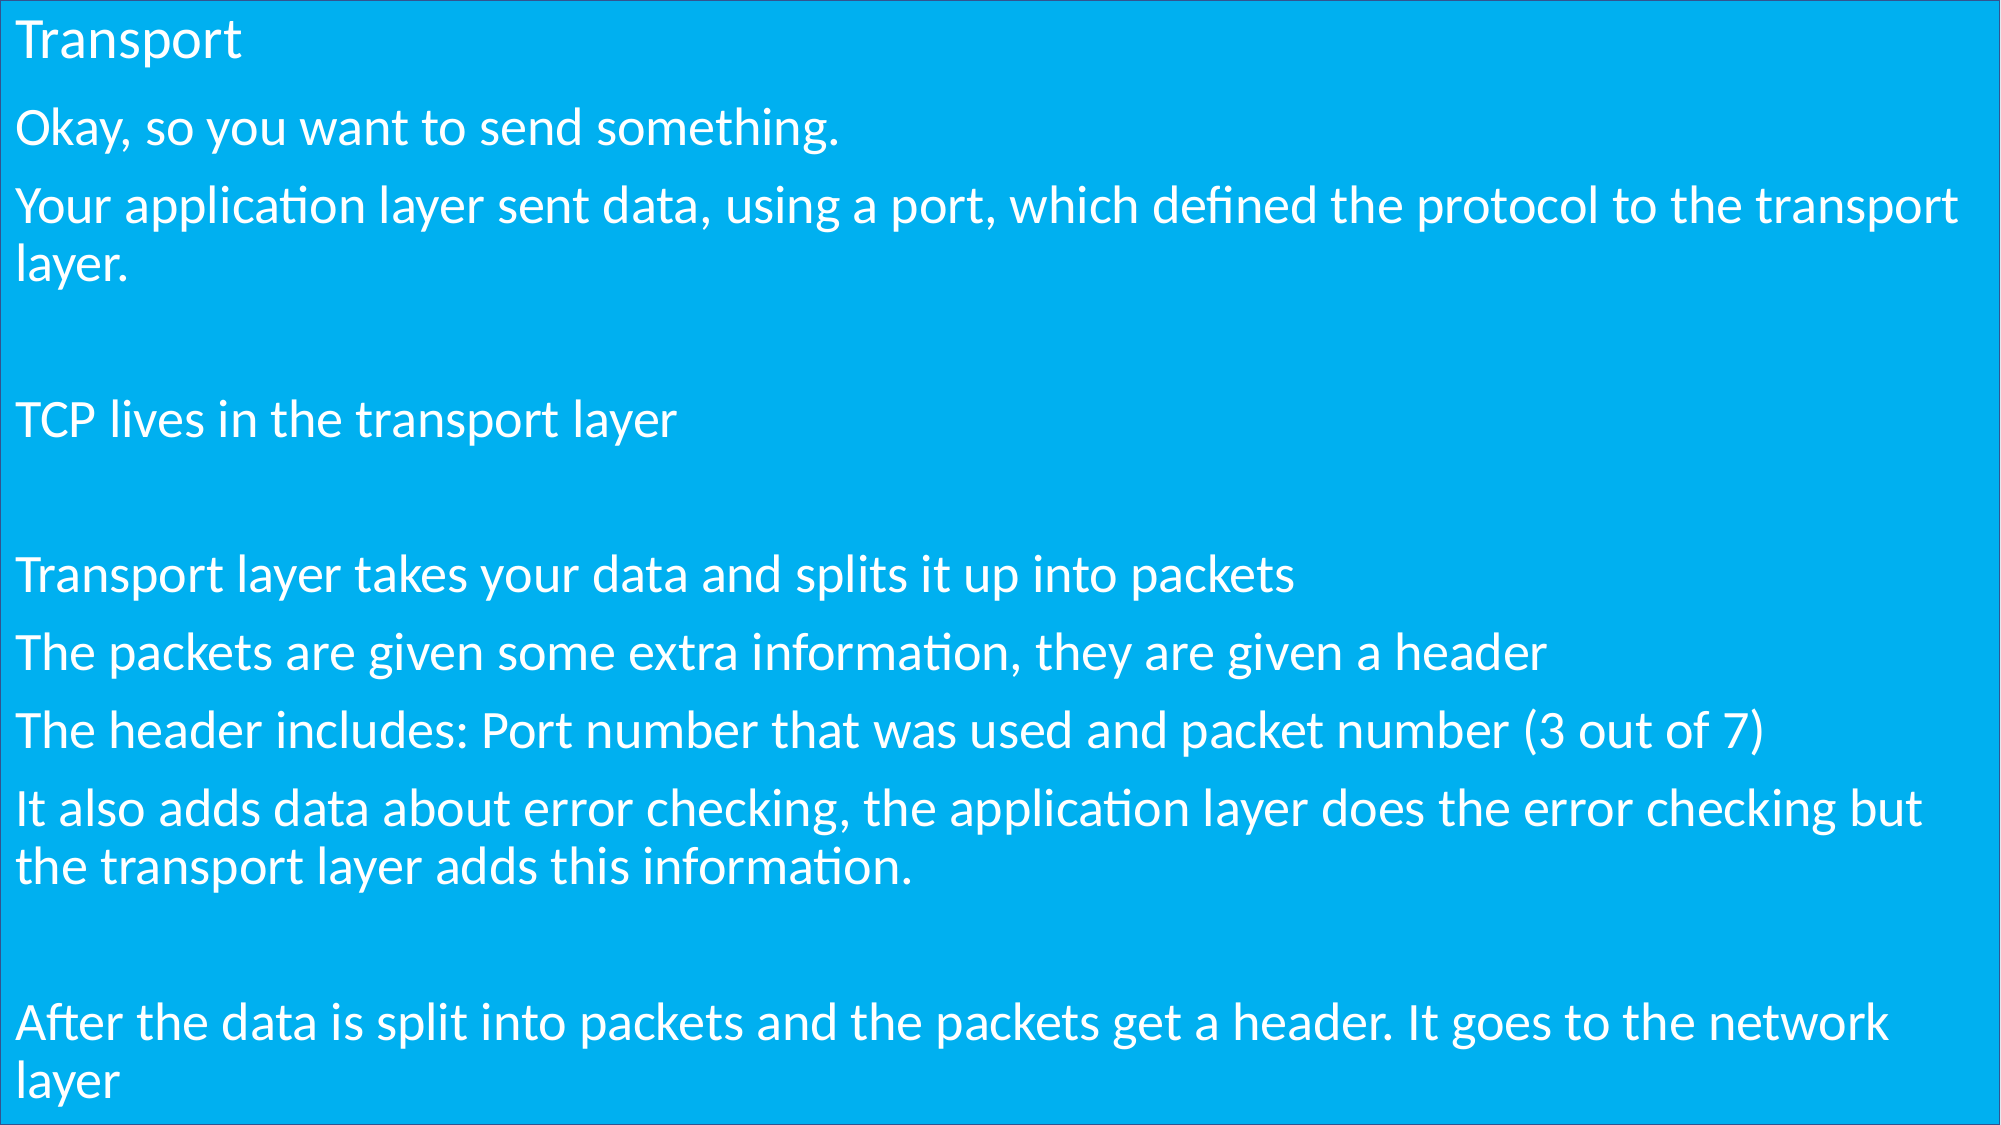

# Transport
Okay, so you want to send something.
Your application layer sent data, using a port, which defined the protocol to the transport layer.

TCP lives in the transport layer

Transport layer takes your data and splits it up into packets
The packets are given some extra information, they are given a header
The header includes: Port number that was used and packet number (3 out of 7)
It also adds data about error checking, the application layer does the error checking but the transport layer adds this information.

After the data is split into packets and the packets get a header. It goes to the network layer